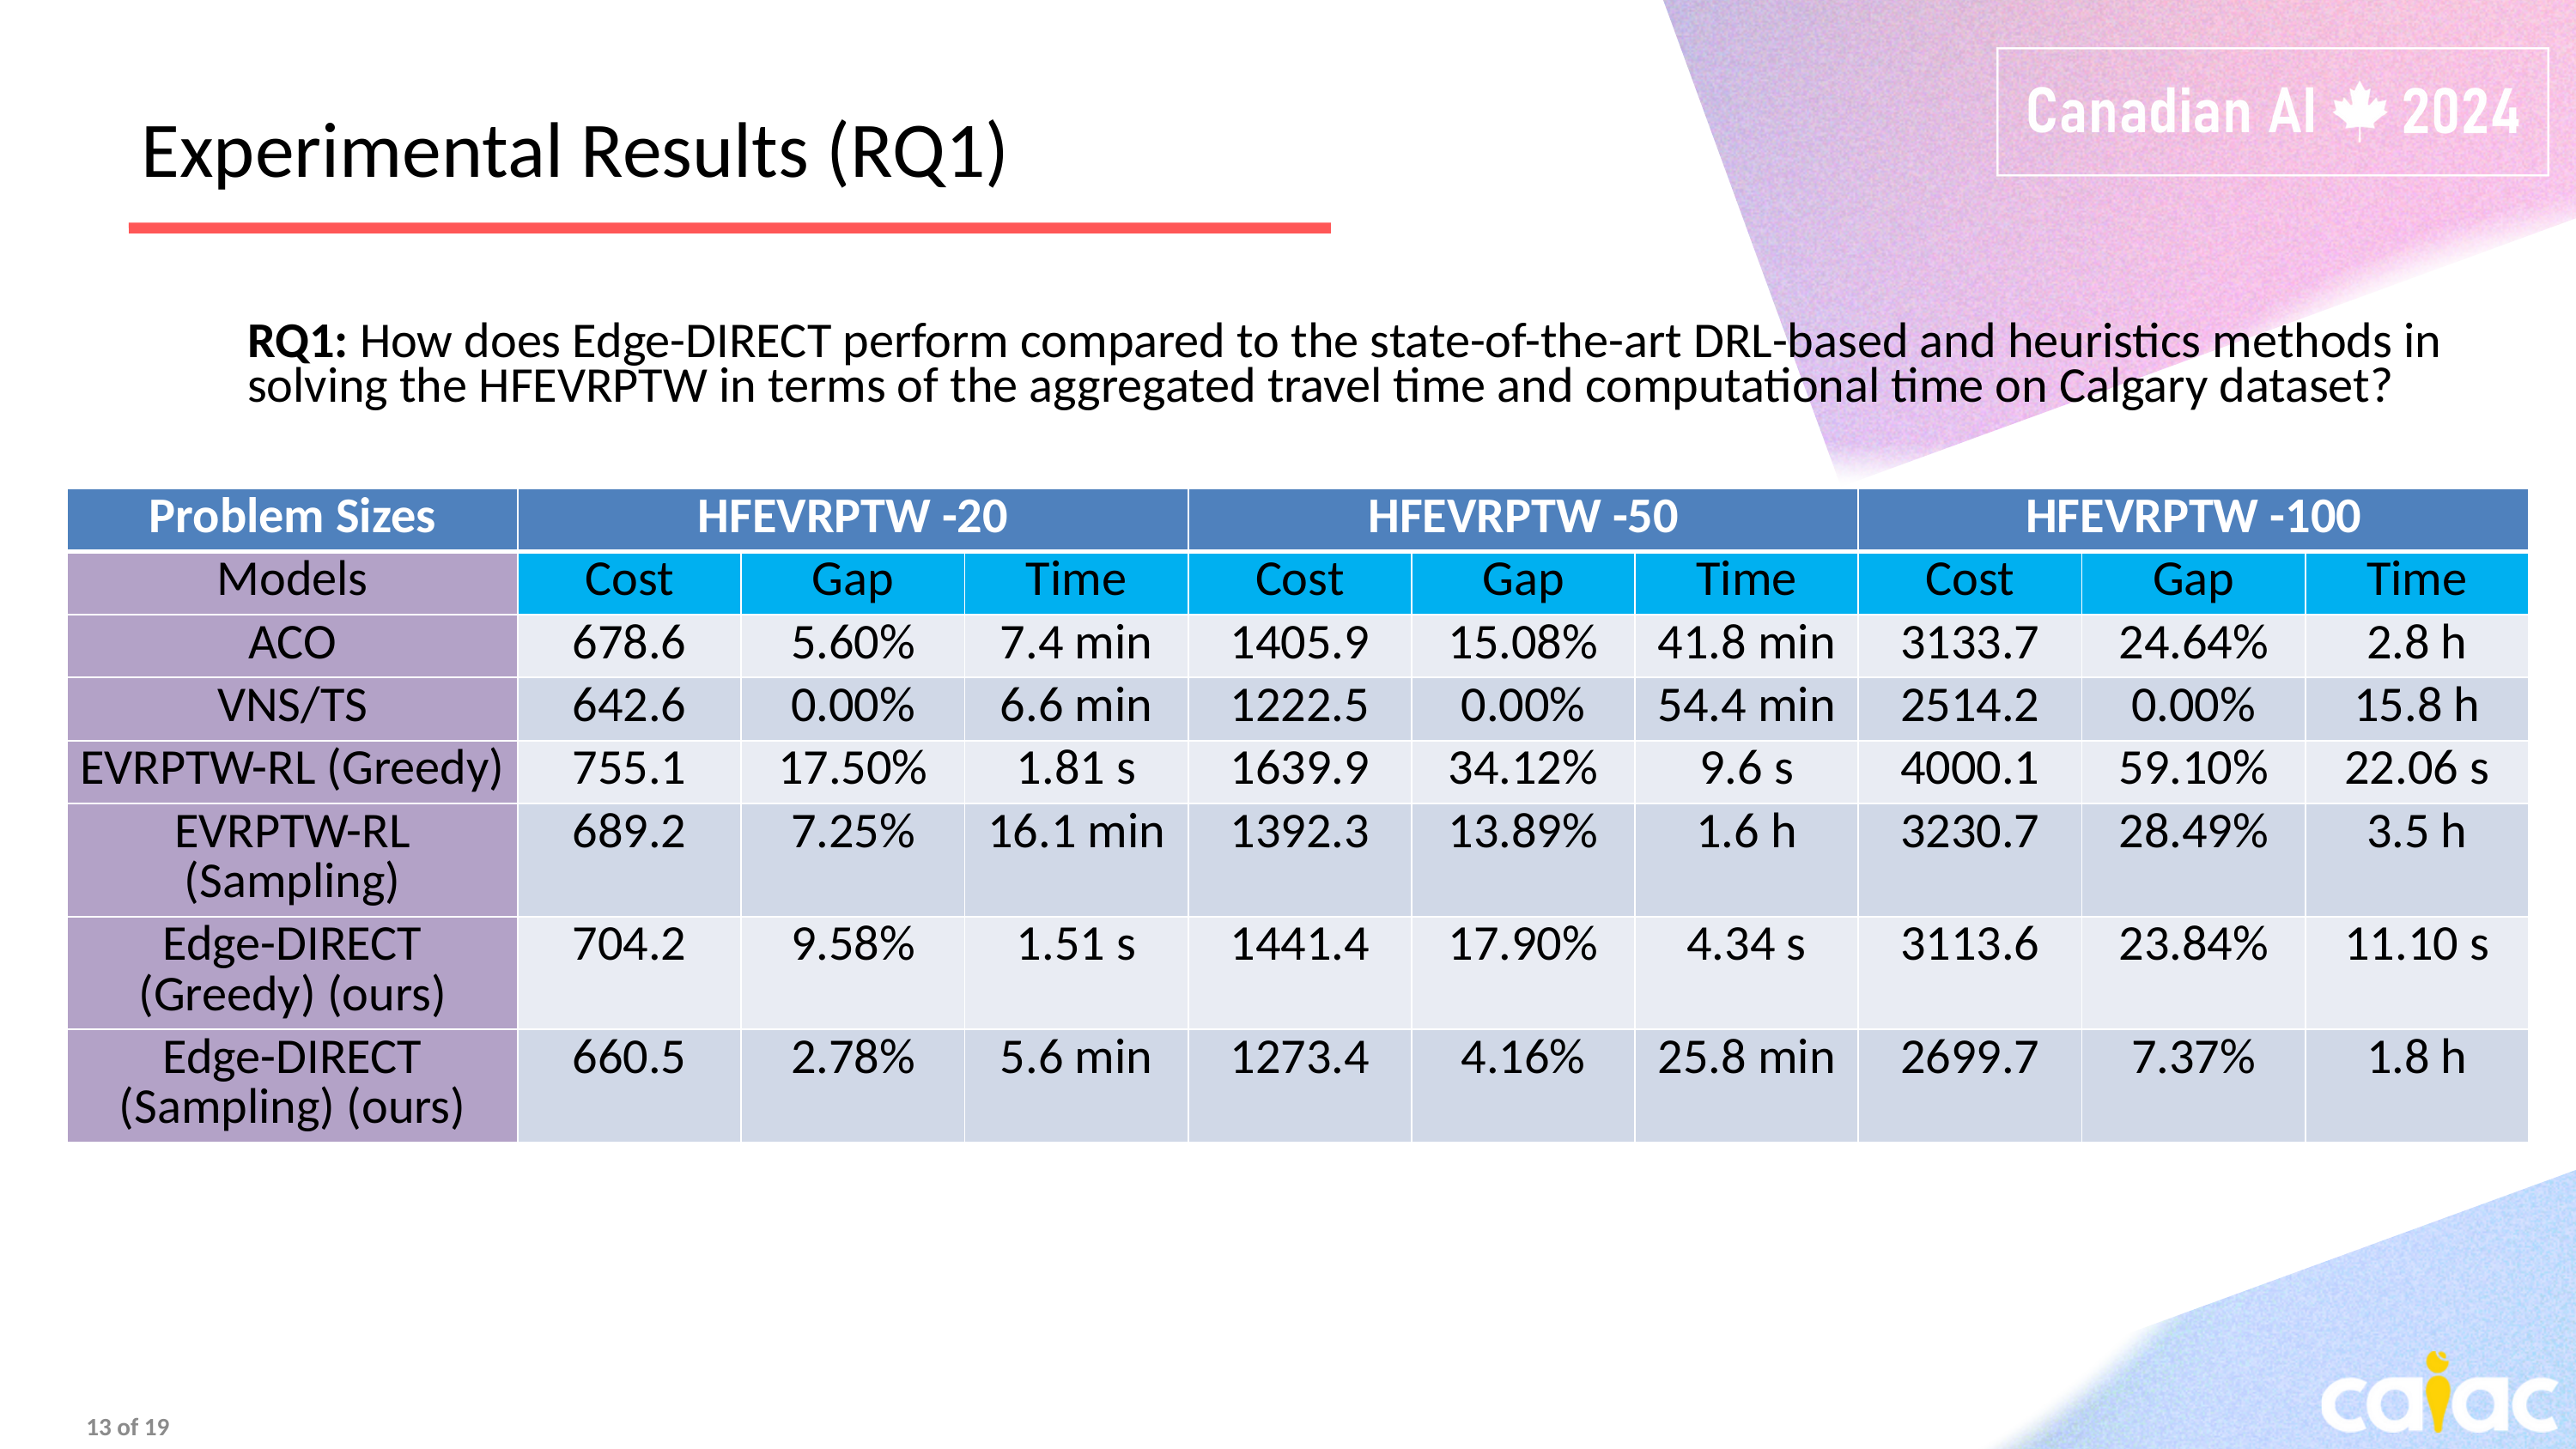

Experimental Results (RQ1)​

RQ1: How does Edge-DIRECT perform compared to the state-of-the-art DRL-based and heuristics methods in solving the HFEVRPTW in terms of the aggregated travel time and computational time on Calgary dataset?

| Problem Sizes | HFEVRPTW -20 |  |  | HFEVRPTW -50 |  |  | HFEVRPTW -100 |  |  |
| --- | --- | --- | --- | --- | --- | --- | --- | --- | --- |
| Models | Cost | Gap | Time | Cost | Gap | Time | Cost | Gap | Time |
| ACO | 678.6 | 5.60% | 7.4 min | 1405.9 | 15.08% | 41.8 min | 3133.7 | 24.64% | 2.8 h |
| VNS/TS | 642.6 | 0.00% | 6.6 min | 1222.5 | 0.00% | 54.4 min | 2514.2 | 0.00% | 15.8 h |
| EVRPTW-RL (Greedy) | 755.1 | 17.50% | 1.81 s | 1639.9 | 34.12% | 9.6 s | 4000.1 | 59.10% | 22.06 s |
| EVRPTW-RL (Sampling) | 689.2 | 7.25% | 16.1 min | 1392.3 | 13.89% | 1.6 h | 3230.7 | 28.49% | 3.5 h |
| Edge-DIRECT (Greedy) (ours) | 704.2 | 9.58% | 1.51 s | 1441.4 | 17.90% | 4.34 s | 3113.6 | 23.84% | 11.10 s |
| Edge-DIRECT (Sampling) (ours) | 660.5 | 2.78% | 5.6 min | 1273.4 | 4.16% | 25.8 min | 2699.7 | 7.37% | 1.8 h |

13 of 19